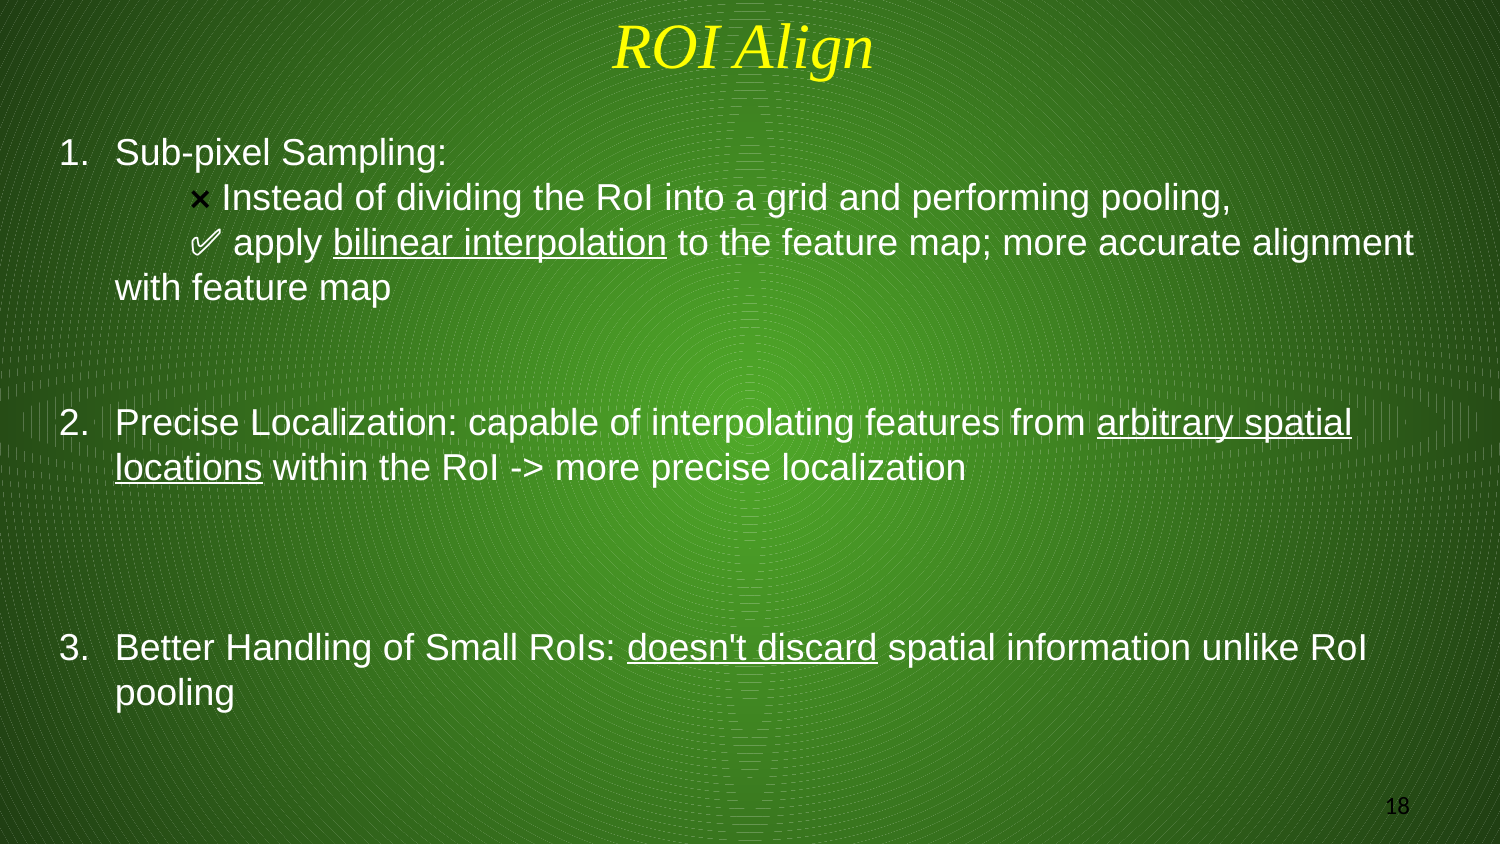

ROI Align
Sub-pixel Sampling:
❌ Instead of dividing the RoI into a grid and performing pooling,
✅ apply bilinear interpolation to the feature map; more accurate alignment with feature map

Precise Localization: capable of interpolating features from arbitrary spatial locations within the RoI -> more precise localization

Better Handling of Small RoIs: doesn't discard spatial information unlike RoI pooling

18